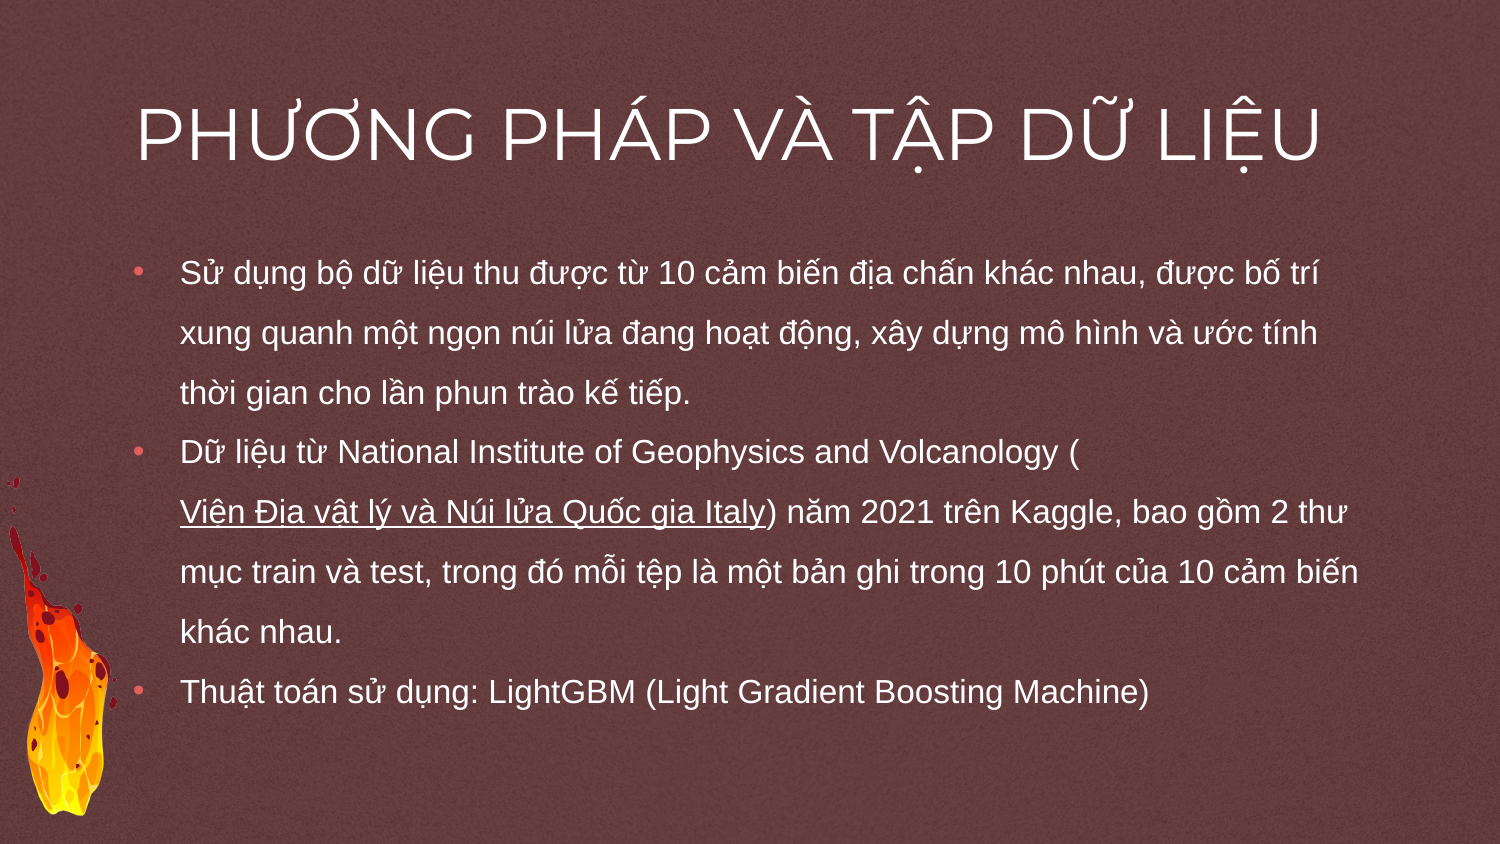

# PHƯƠNG PHÁP VÀ TẬP DỮ LIỆU
Sử dụng bộ dữ liệu thu được từ 10 cảm biến địa chấn khác nhau, được bố trí xung quanh một ngọn núi lửa đang hoạt động, xây dựng mô hình và ước tính thời gian cho lần phun trào kế tiếp.
Dữ liệu từ National Institute of Geophysics and Volcanology (Viện Địa vật lý và Núi lửa Quốc gia Italy) năm 2021 trên Kaggle, bao gồm 2 thư mục train và test, trong đó mỗi tệp là một bản ghi trong 10 phút của 10 cảm biến khác nhau.
Thuật toán sử dụng: LightGBM (Light Gradient Boosting Machine)